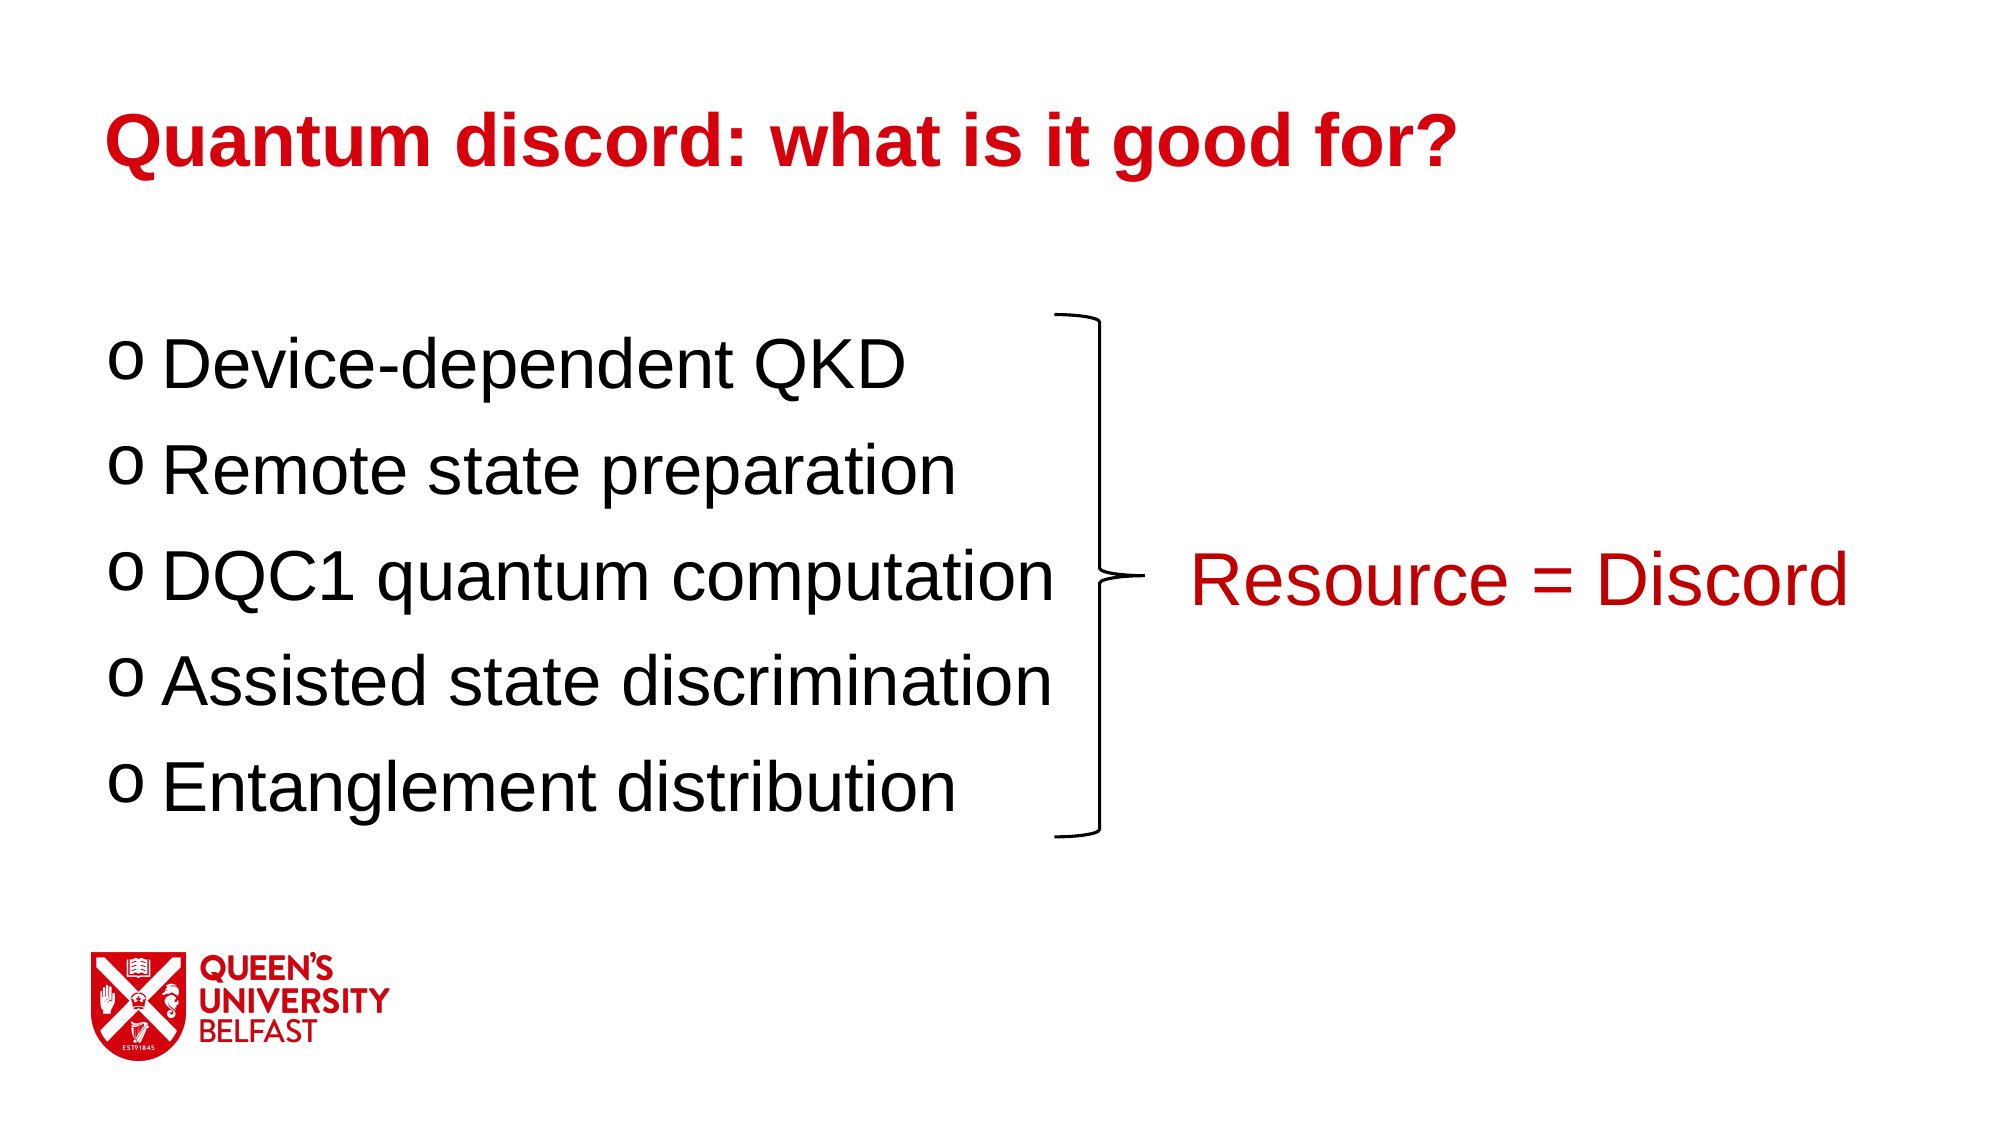

Quantum discord: what is it good for?
Device-dependent QKD
Remote state preparation
DQC1 quantum computation
Assisted state discrimination
Entanglement distribution

Resource = Discord